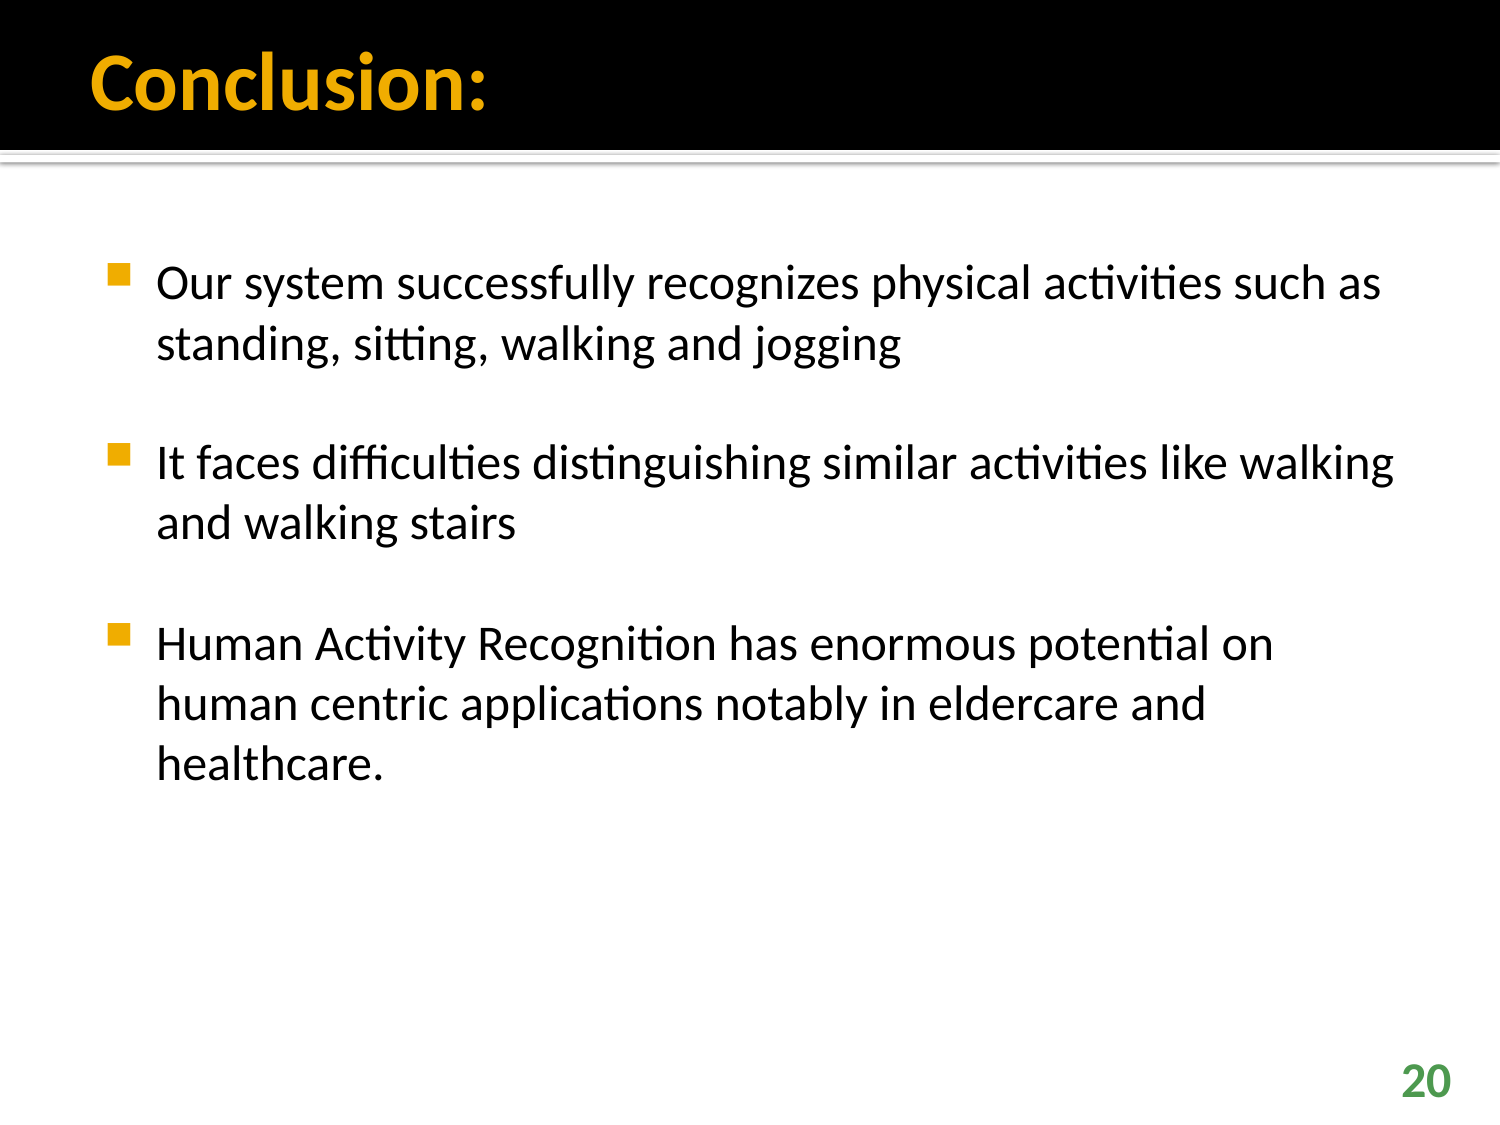

# Conclusion:

Our system successfully recognizes physical activities such as standing, sitting, walking and jogging

It faces difficulties distinguishing similar activities like walking and walking stairs

Human Activity Recognition has enormous potential on human centric applications notably in eldercare and healthcare.
20